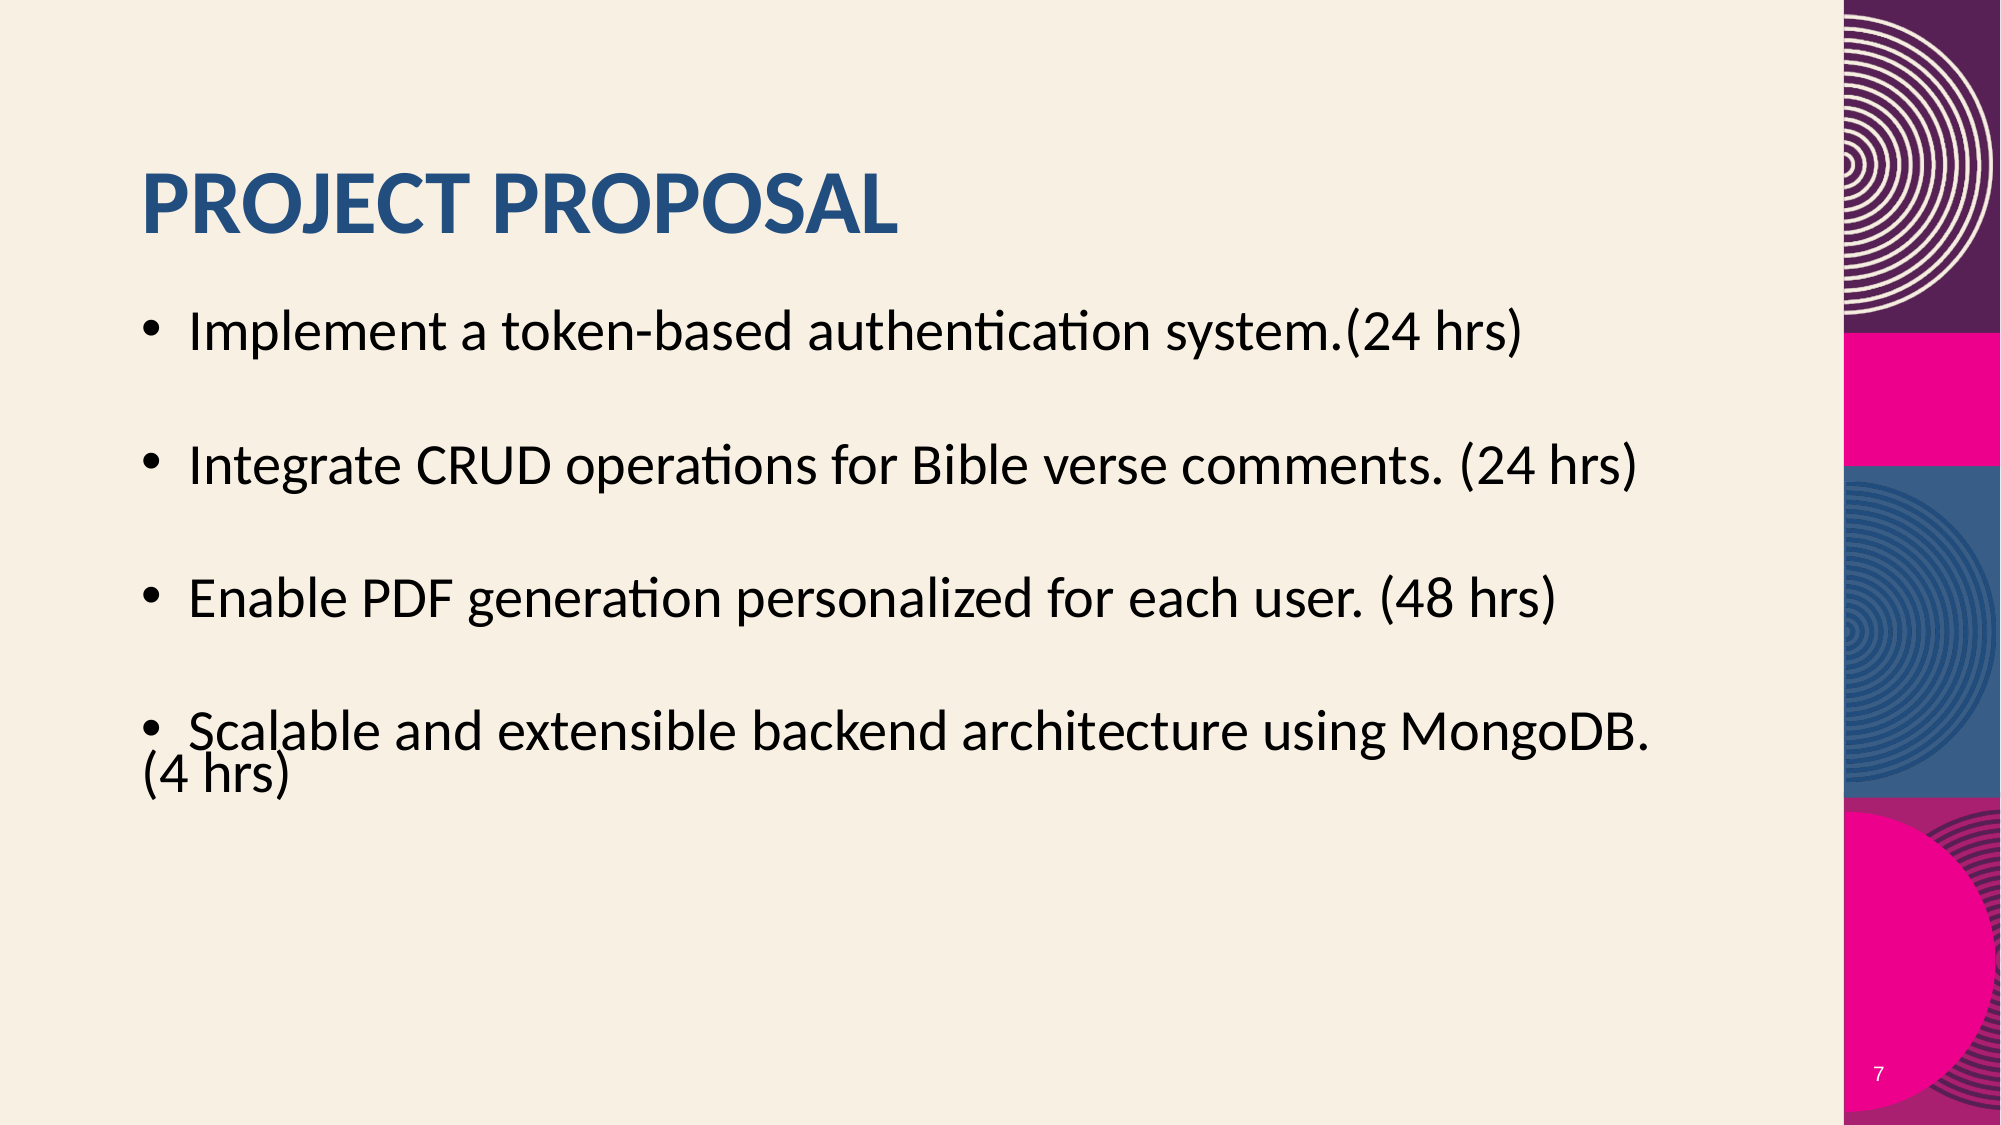

# Project Proposal
  Implement a token-based authentication system.(24 hrs)

  Integrate CRUD operations for Bible verse comments. (24 hrs)

  Enable PDF generation personalized for each user. (48 hrs)

  Scalable and extensible backend architecture using MongoDB. (4 hrs)

7